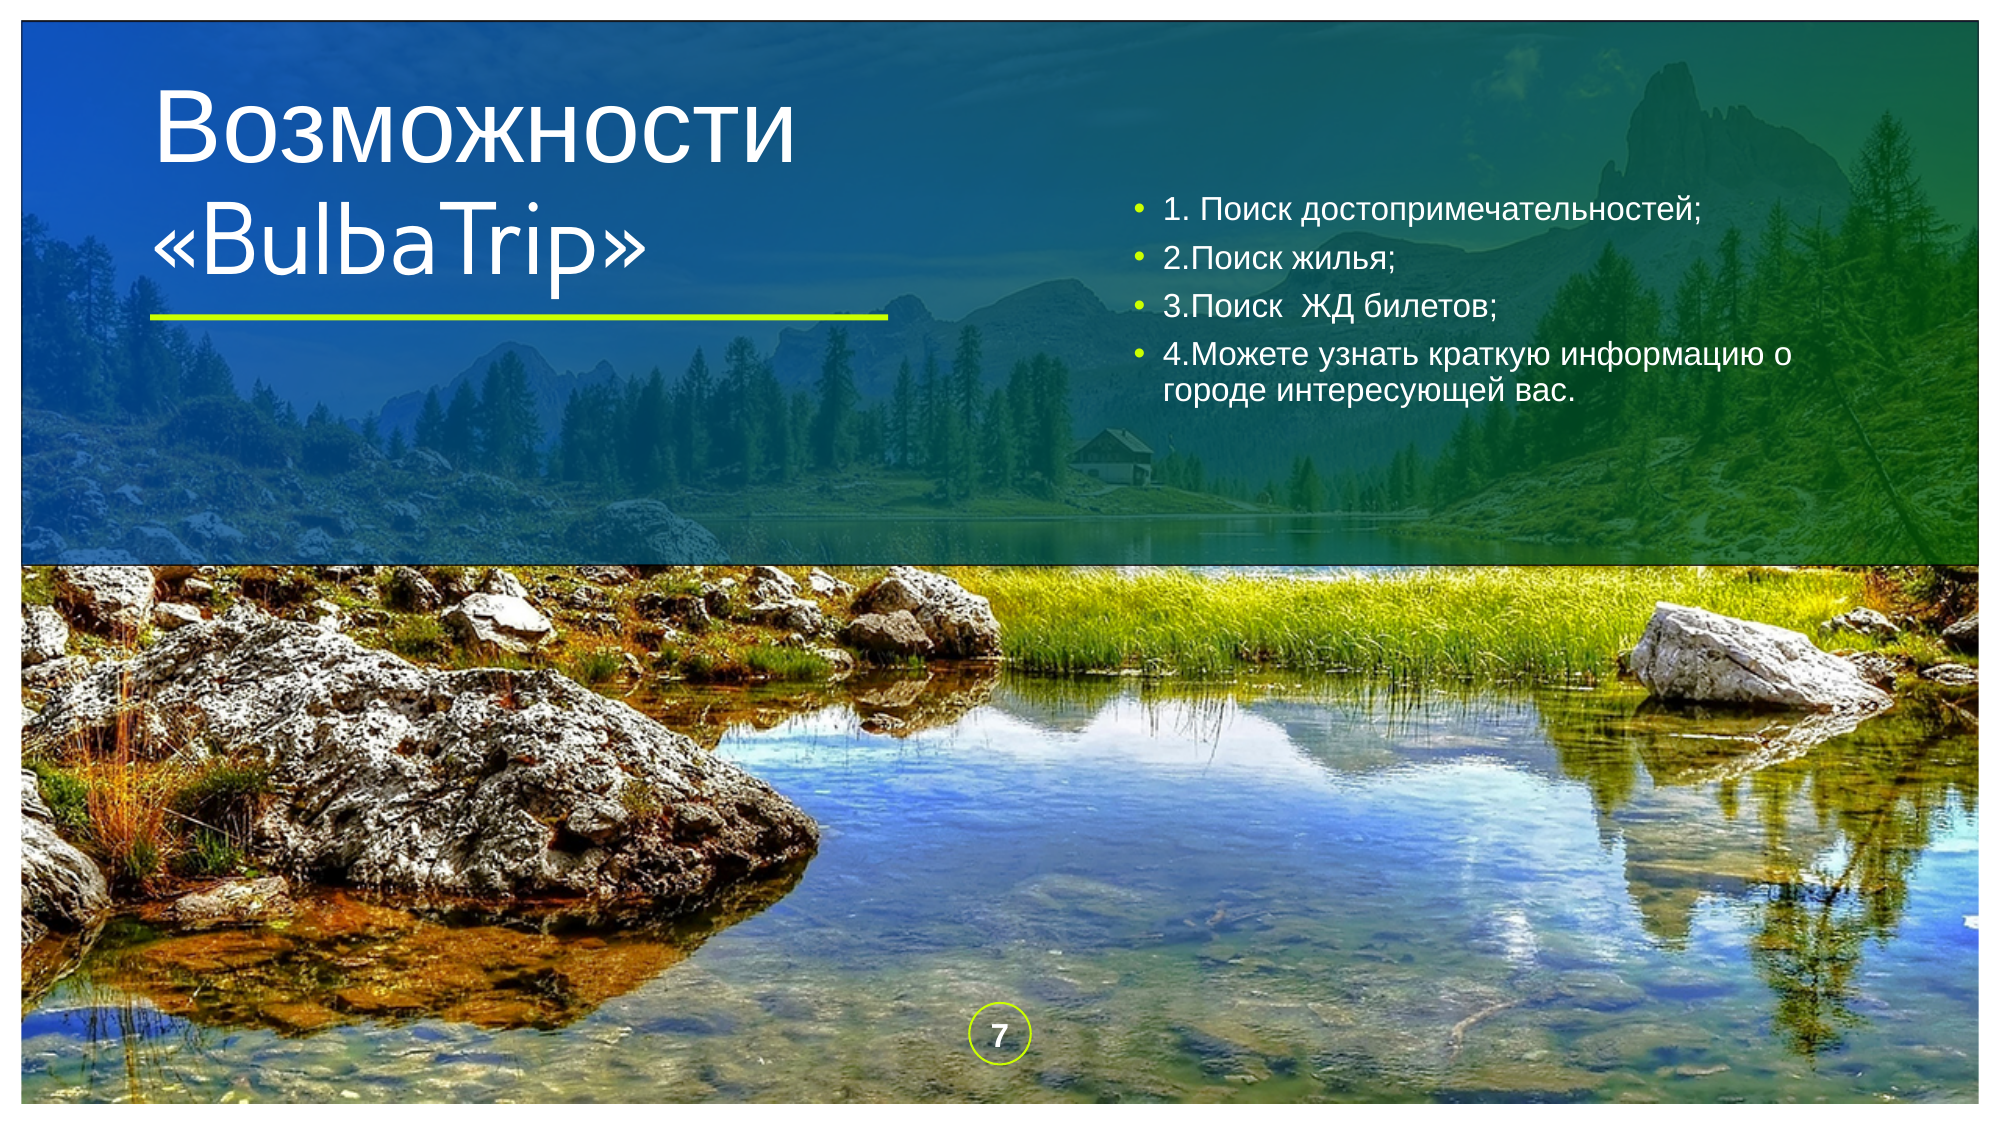

# Возможности «BulbaTrip»
1. Поиск достопримечательностей;
2.Поиск жилья;
3.Поиск  ЖД билетов;
4.Можете узнать краткую информацию о городе интересующей вас.

7